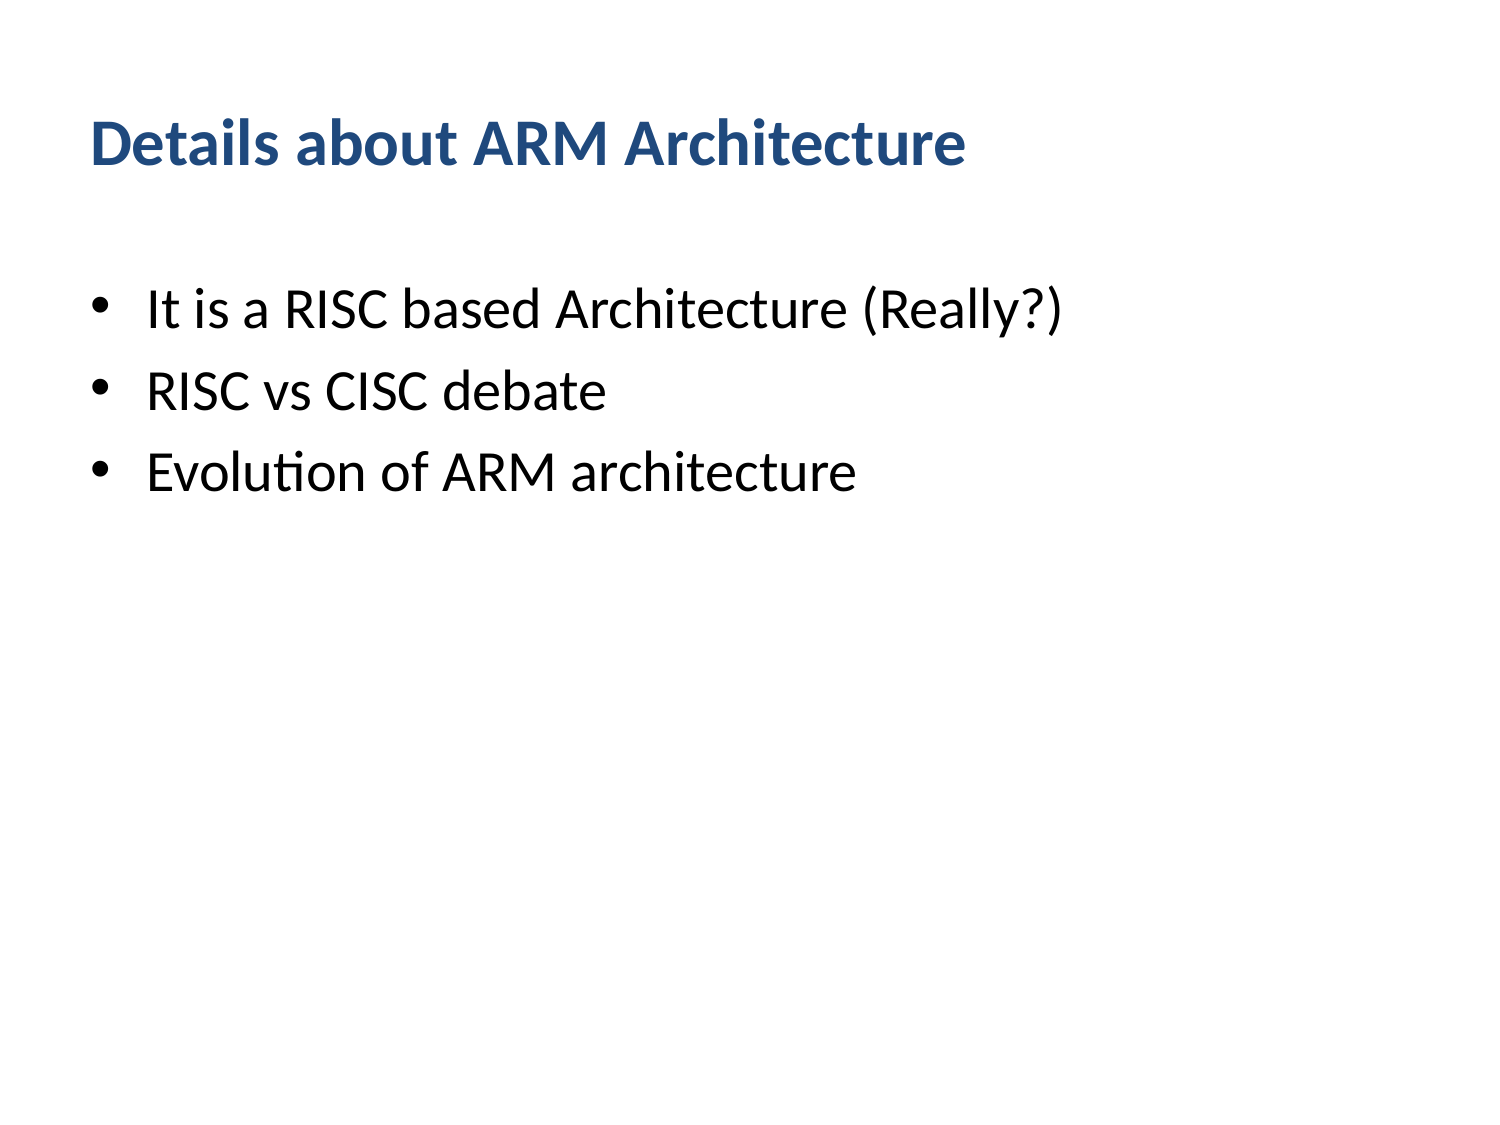

# Details about ARM Architecture
It is a RISC based Architecture (Really?)
RISC vs CISC debate
Evolution of ARM architecture